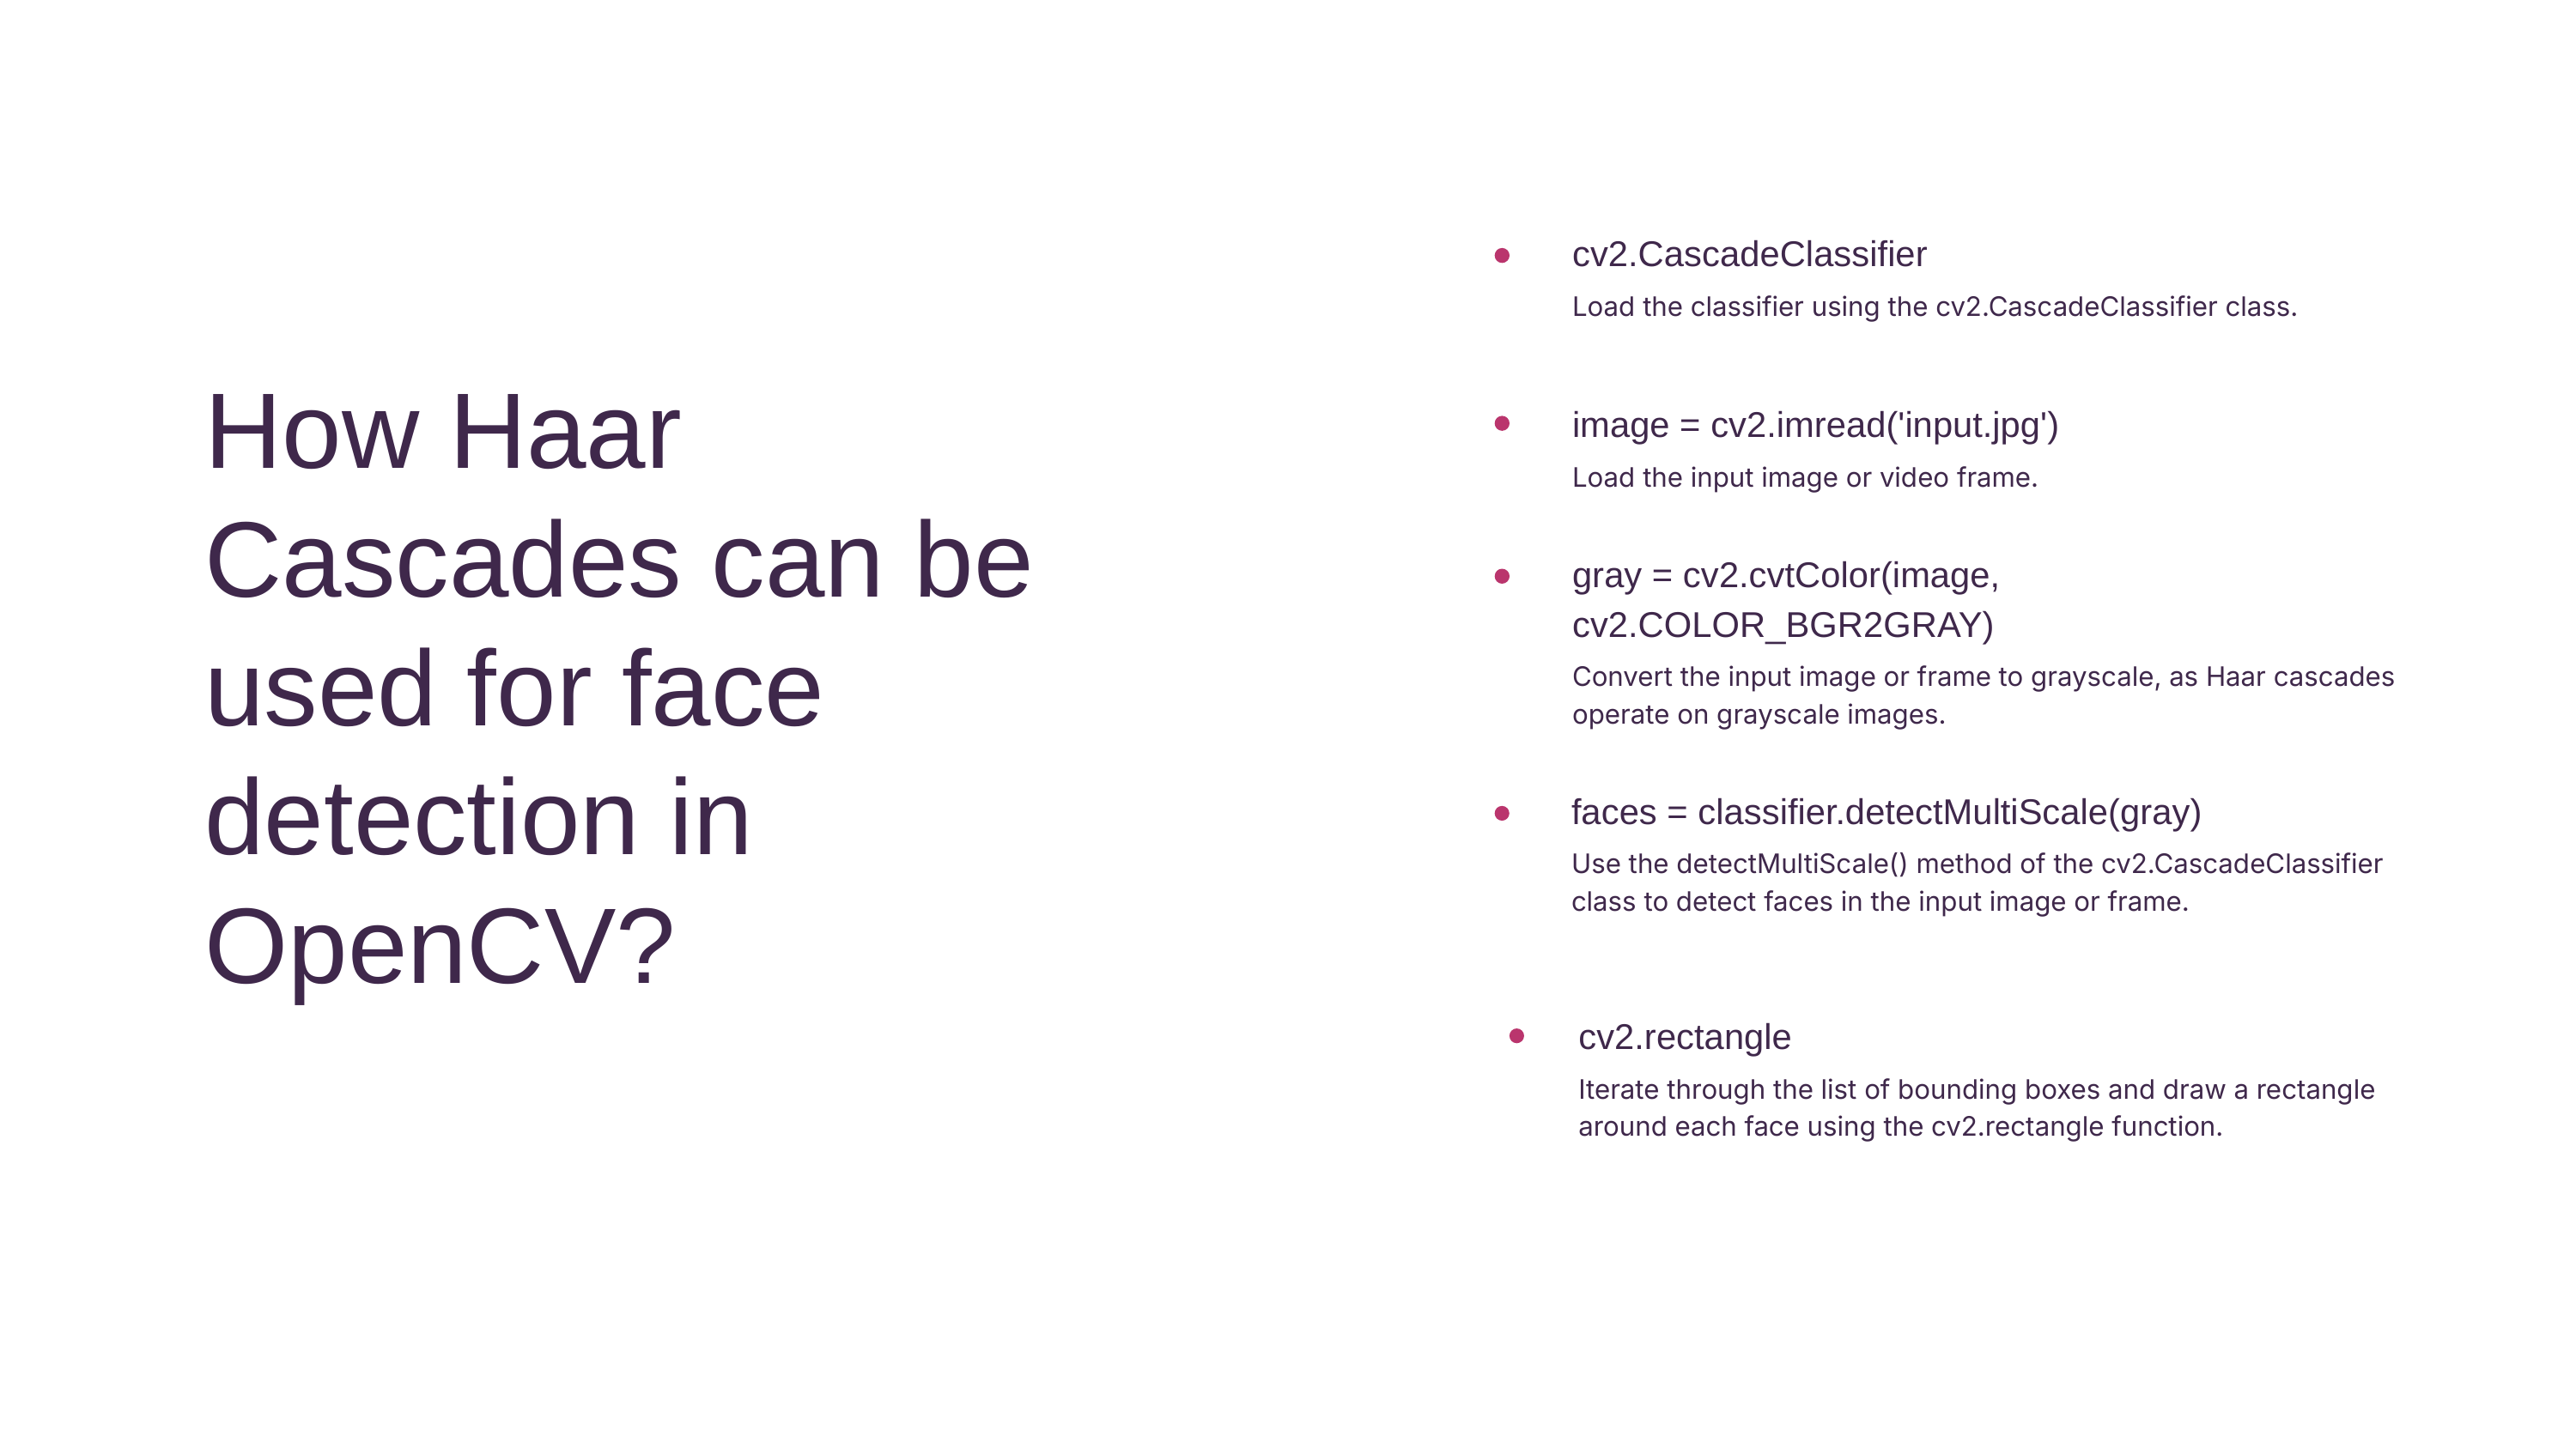

cv2.CascadeClassifier
Load the classifier using the cv2.CascadeClassifier class.

How Haar Cascades can be used for face detection in OpenCV?
image = cv2.imread('input.jpg')
Load the input image or video frame.

gray = cv2.cvtColor(image, cv2.COLOR_BGR2GRAY)
Convert the input image or frame to grayscale, as Haar cascades operate on grayscale images.

faces = classifier.detectMultiScale(gray)
Use the detectMultiScale() method of the cv2.CascadeClassifier class to detect faces in the input image or frame.

cv2.rectangle
Iterate through the list of bounding boxes and draw a rectangle around each face using the cv2.rectangle function.